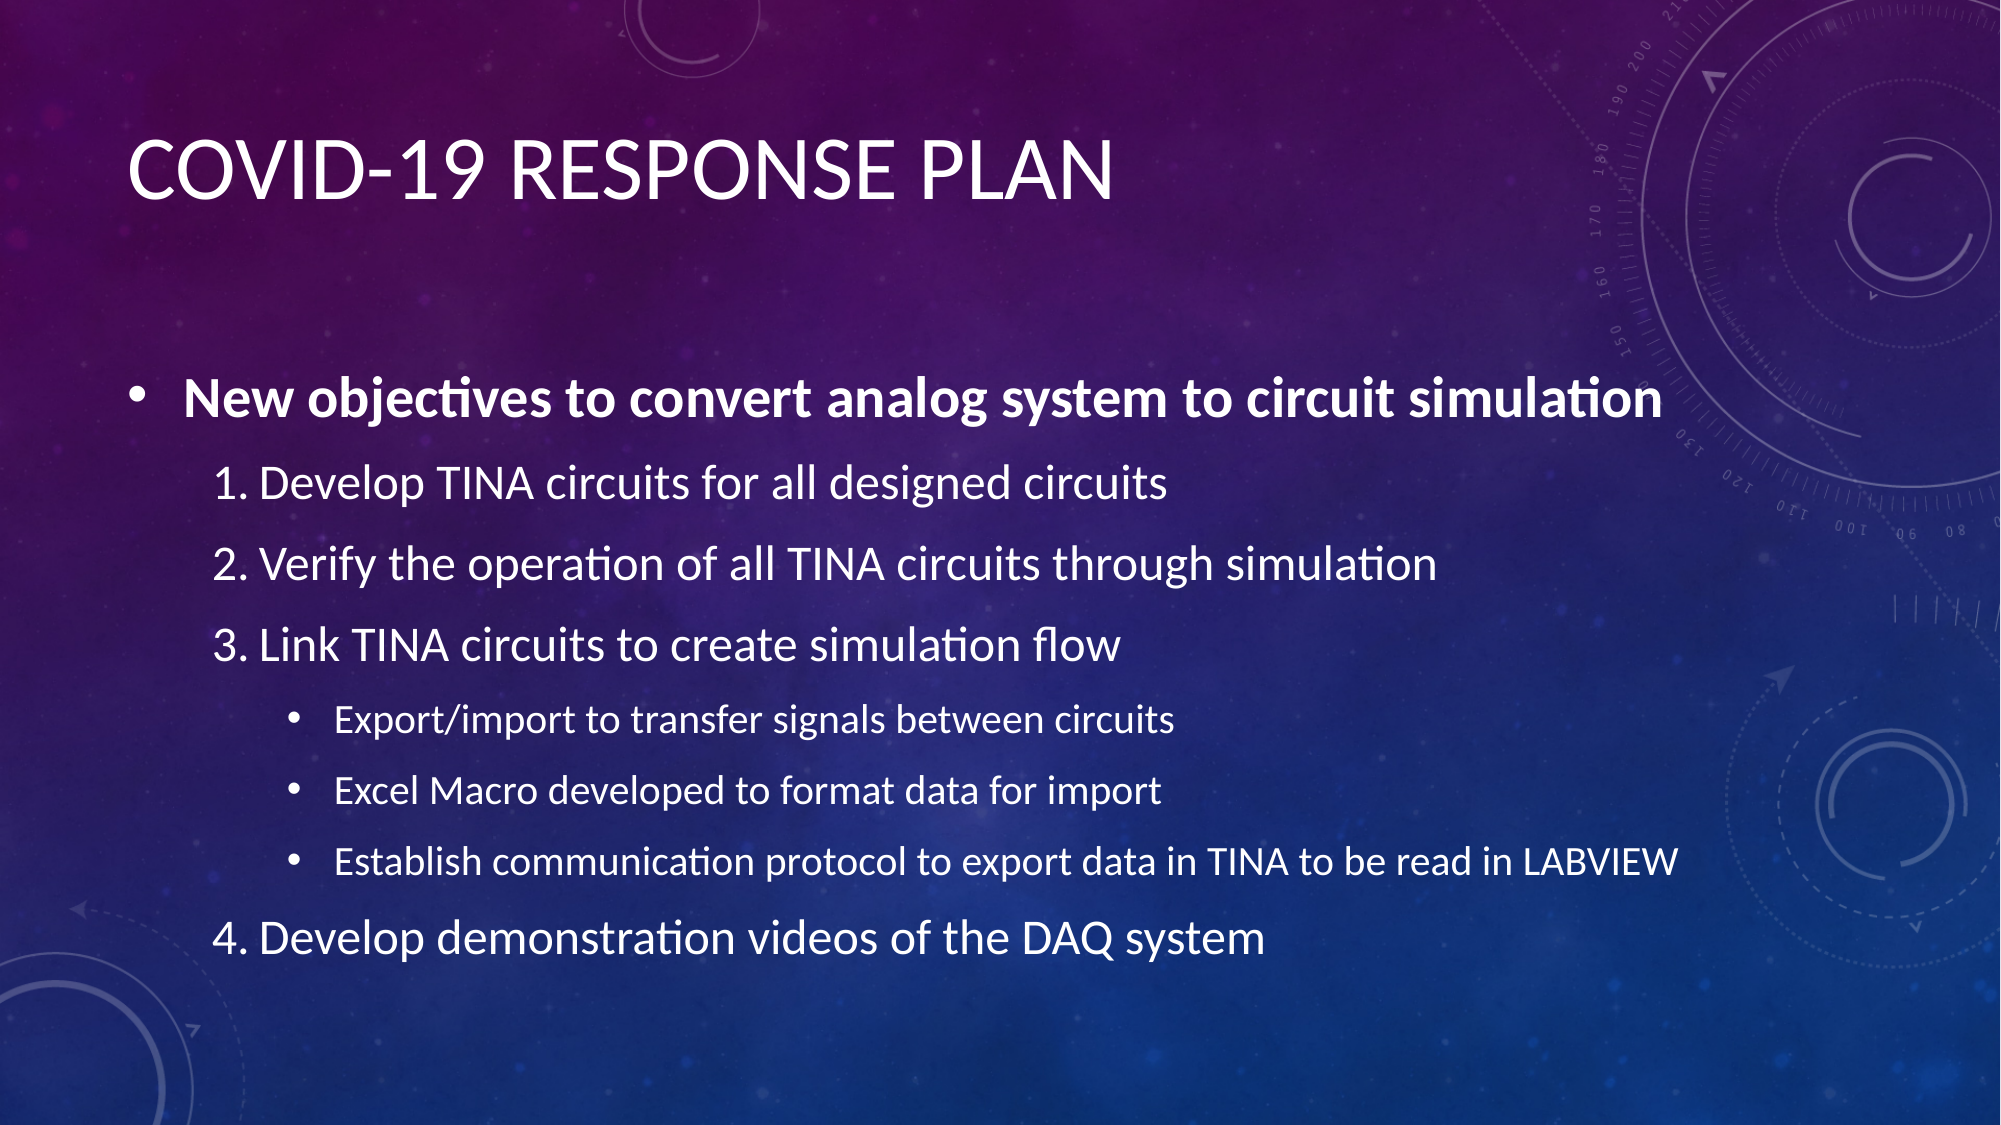

# COVID-19 Response Plan
New objectives to convert analog system to circuit simulation
Develop TINA circuits for all designed circuits
Verify the operation of all TINA circuits through simulation
Link TINA circuits to create simulation flow
Export/import to transfer signals between circuits
Excel Macro developed to format data for import
Establish communication protocol to export data in TINA to be read in LABVIEW
Develop demonstration videos of the DAQ system